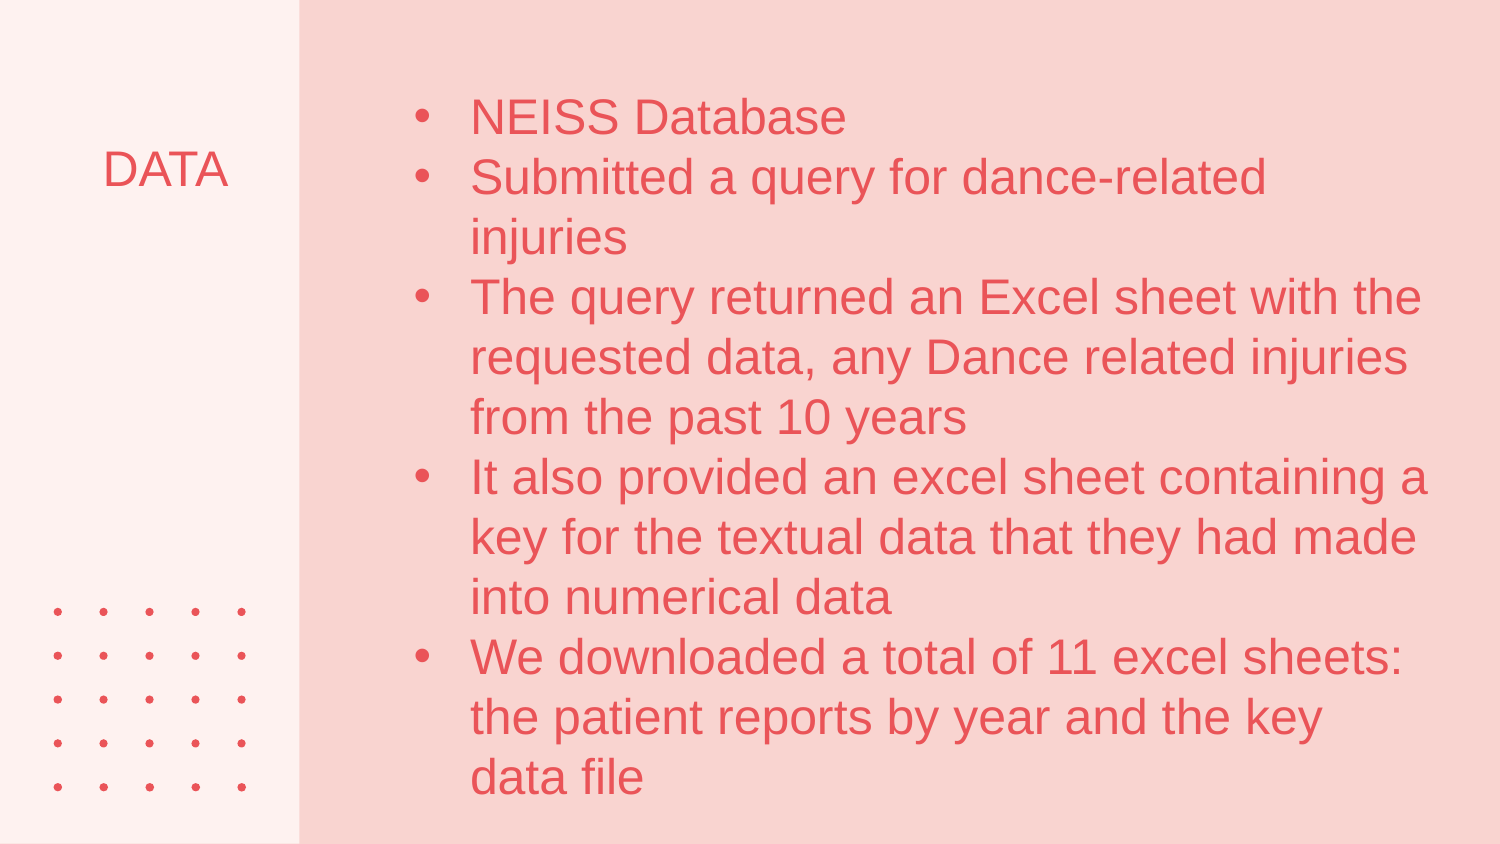

NEISS Database
Submitted a query for dance-related injuries
The query returned an Excel sheet with the requested data, any Dance related injuries from the past 10 years
It also provided an excel sheet containing a key for the textual data that they had made into numerical data
We downloaded a total of 11 excel sheets: the patient reports by year and the key data file
# DATA